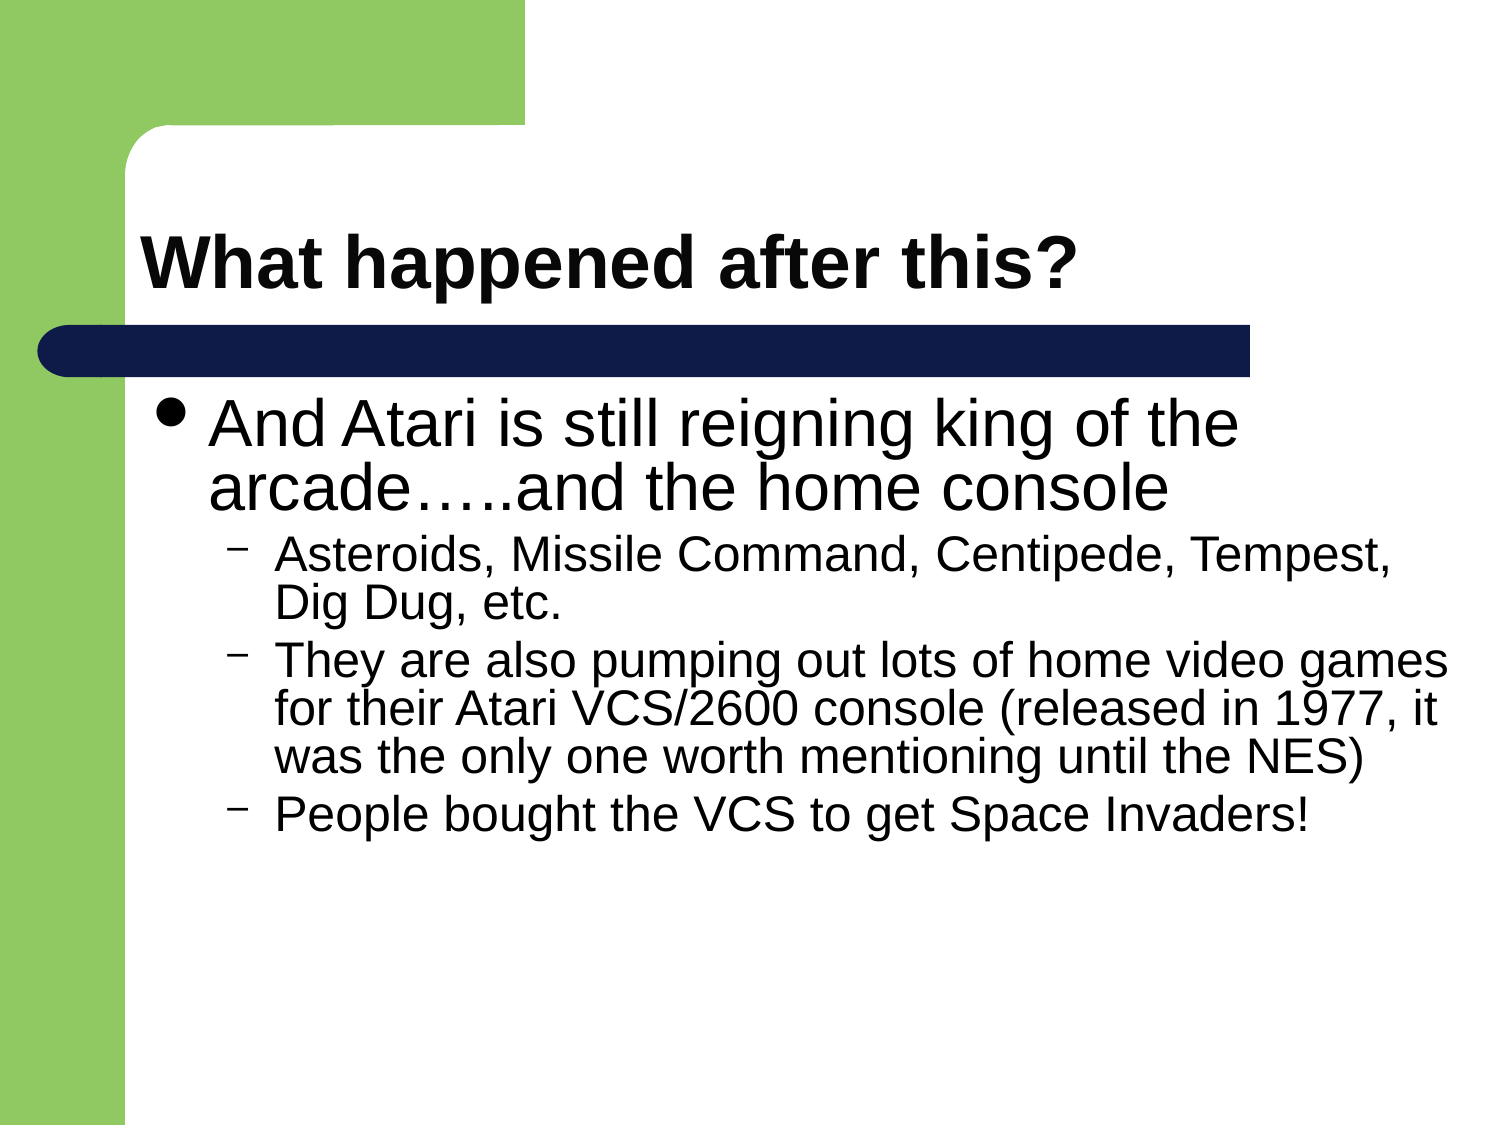

# What happened after this?
And Atari is still reigning king of the arcade…..and the home console
Asteroids, Missile Command, Centipede, Tempest, Dig Dug, etc.
They are also pumping out lots of home video games for their Atari VCS/2600 console (released in 1977, it was the only one worth mentioning until the NES)
People bought the VCS to get Space Invaders!